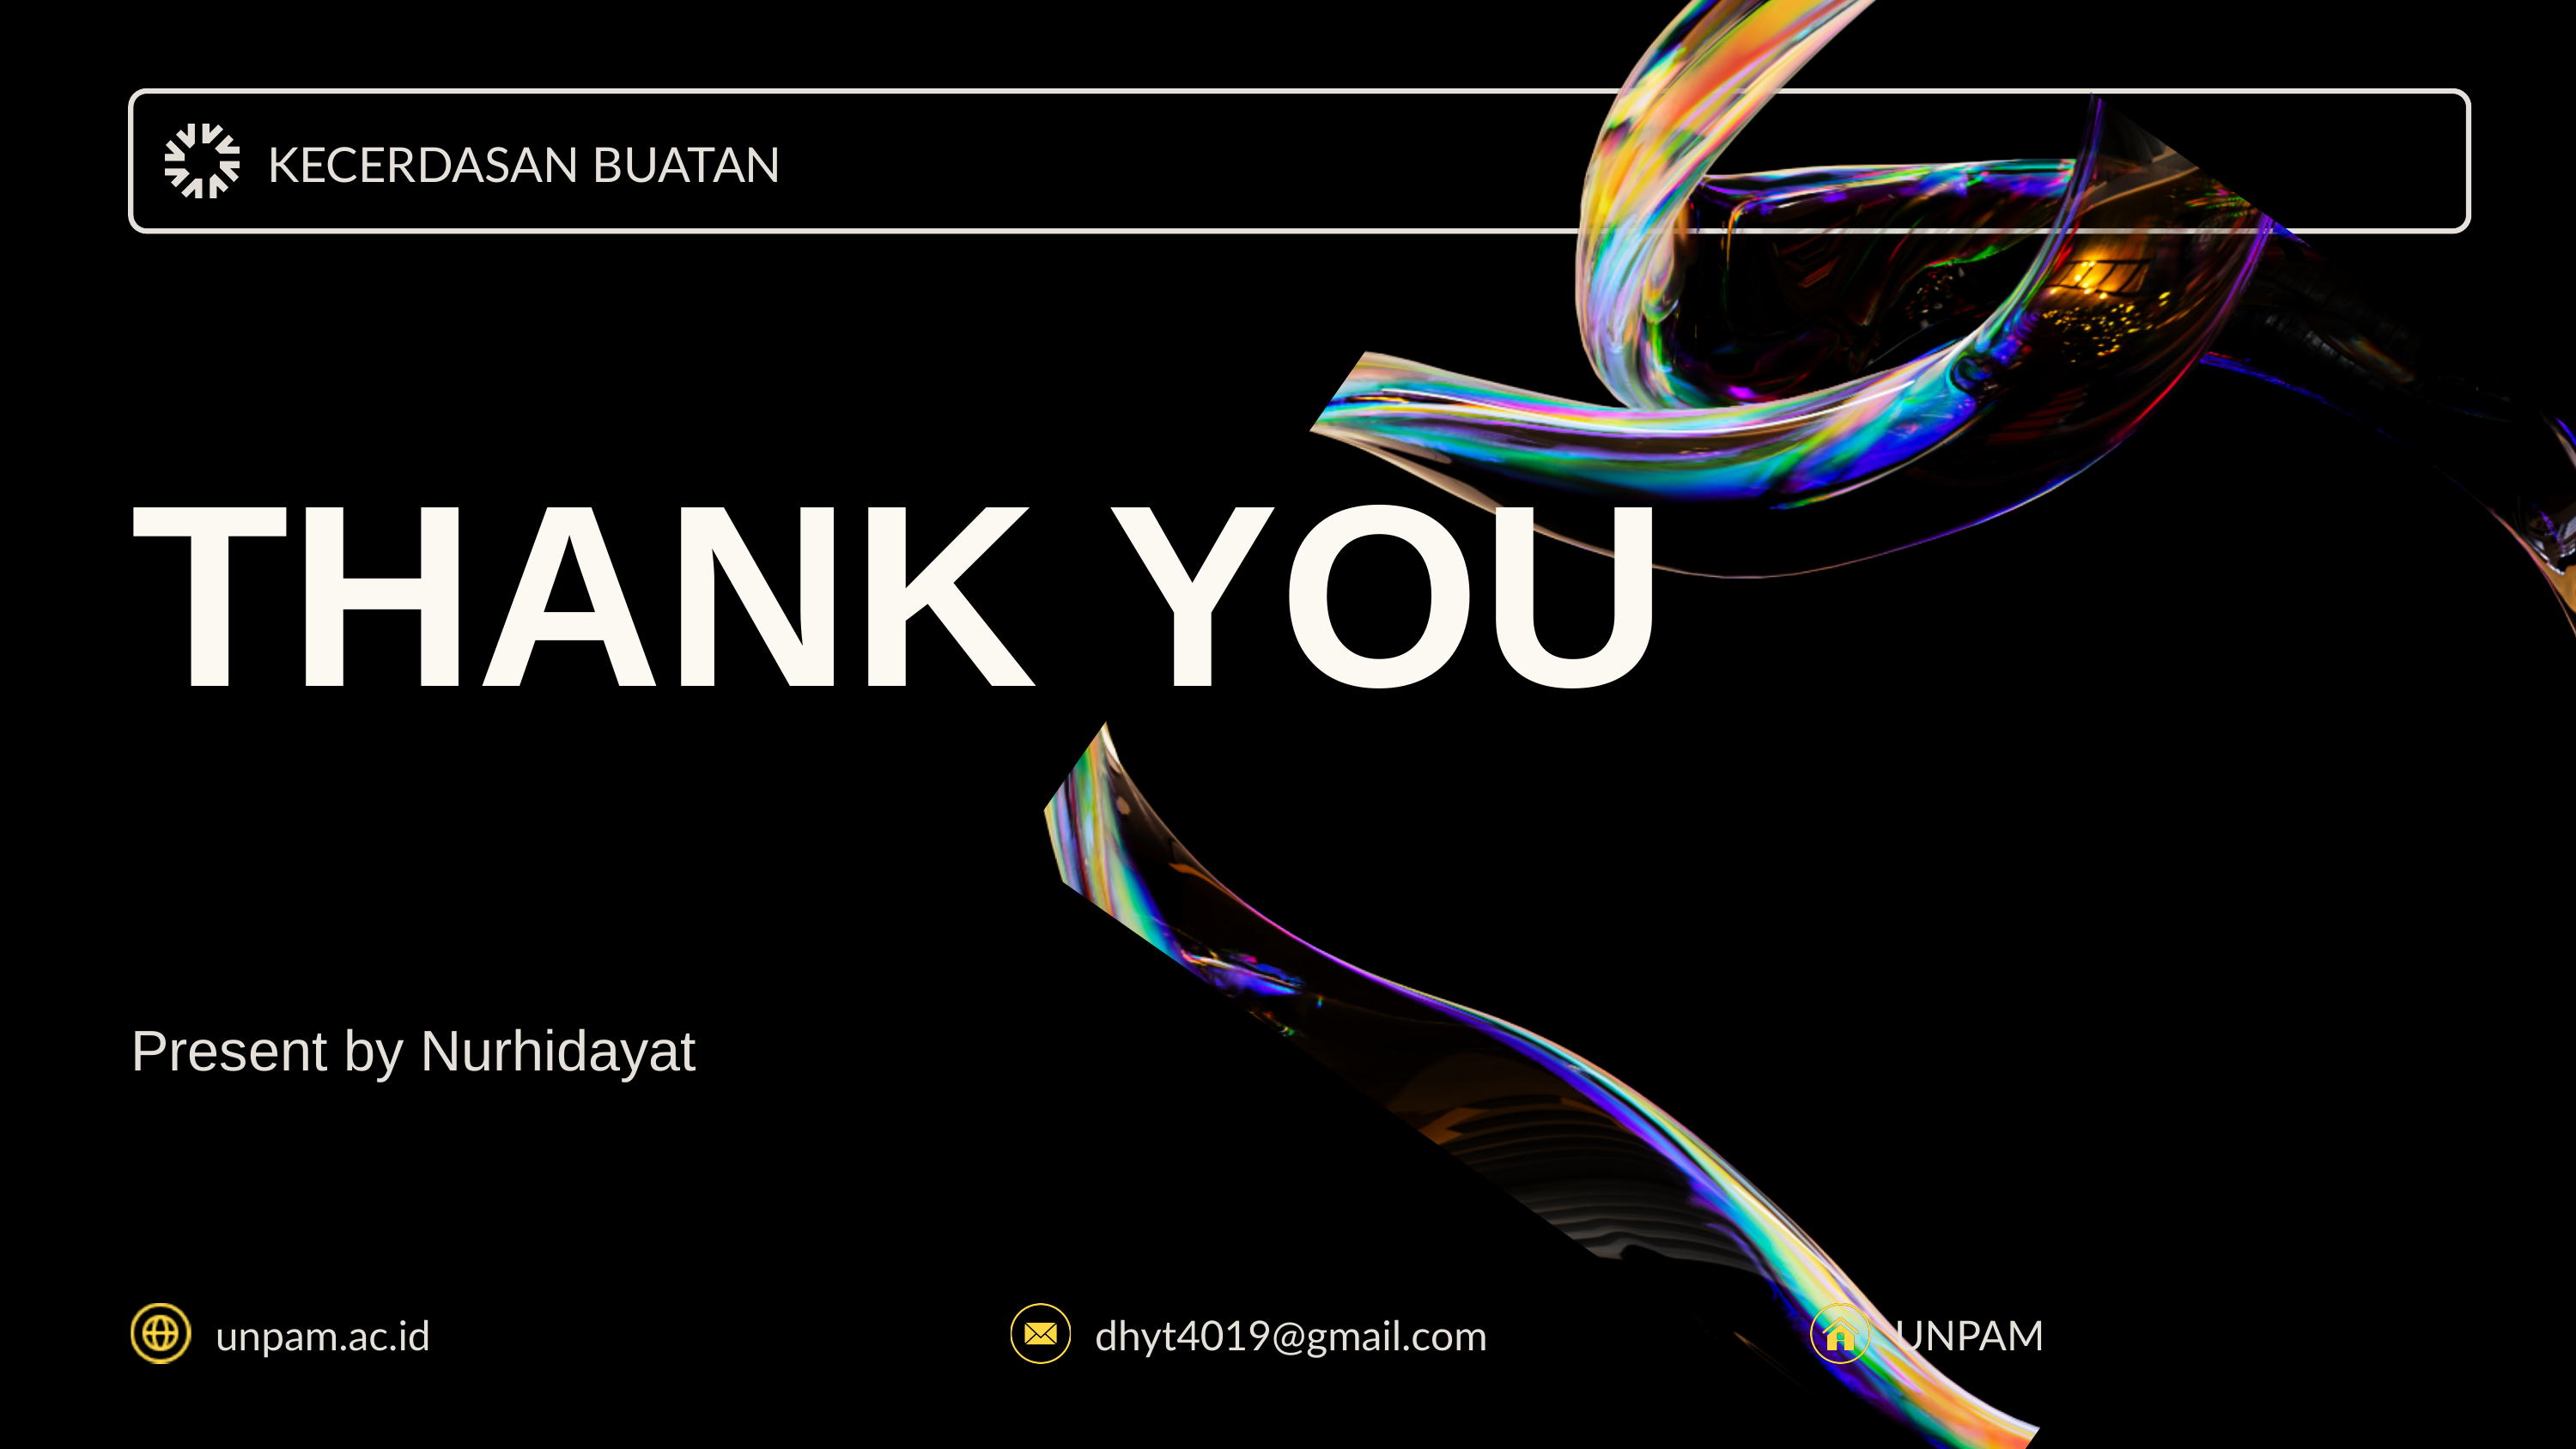

KECERDASAN BUATAN
THANK YOU
Present by Nurhidayat
unpam.ac.id
dhyt4019@gmail.com
UNPAM